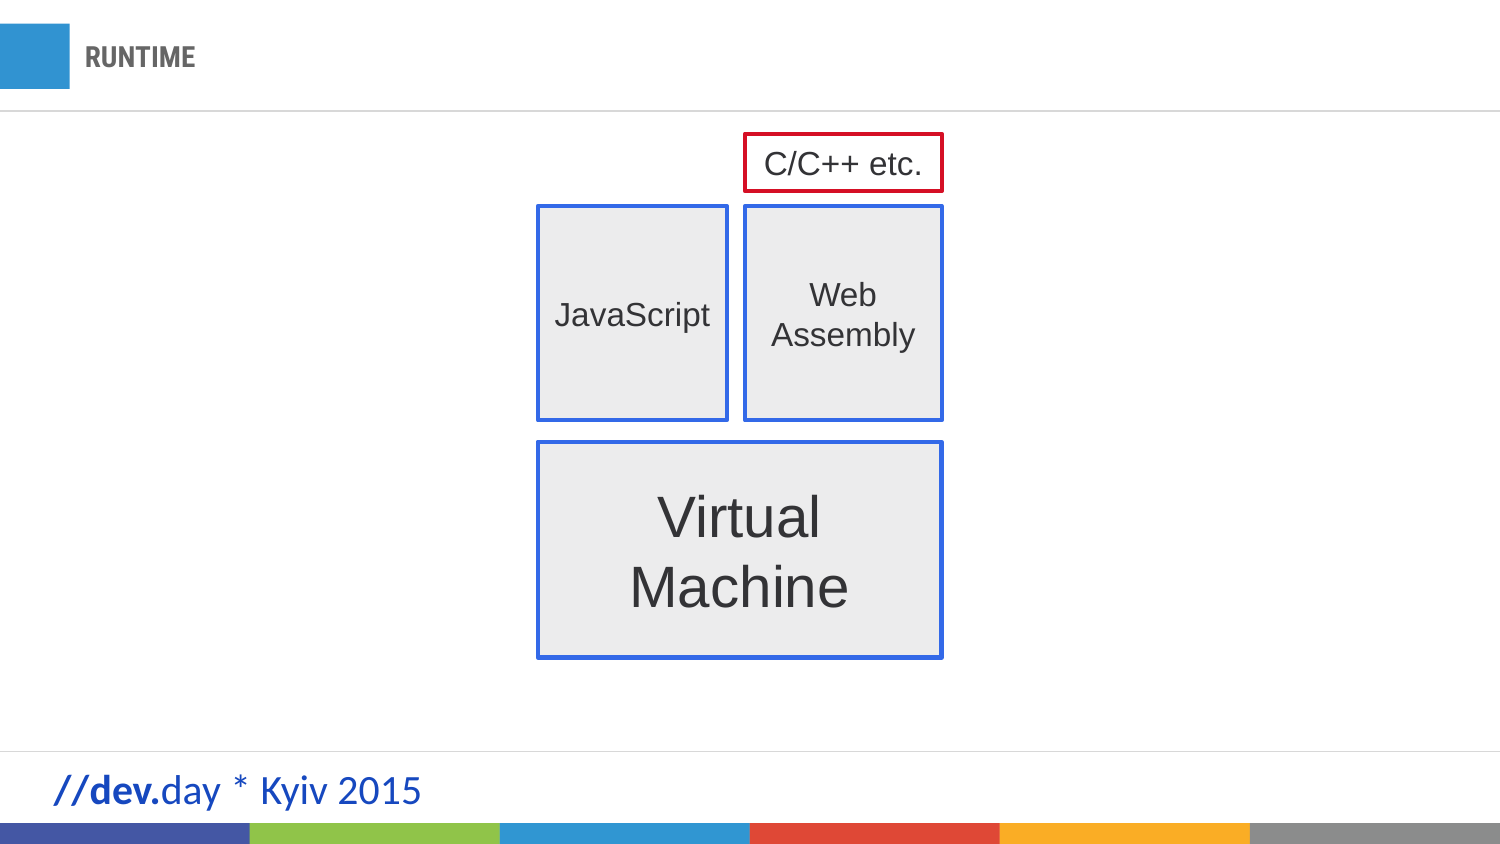

RUNTIME
C/C++ etc.
JavaScript
Web
Assembly
Virtual Machine